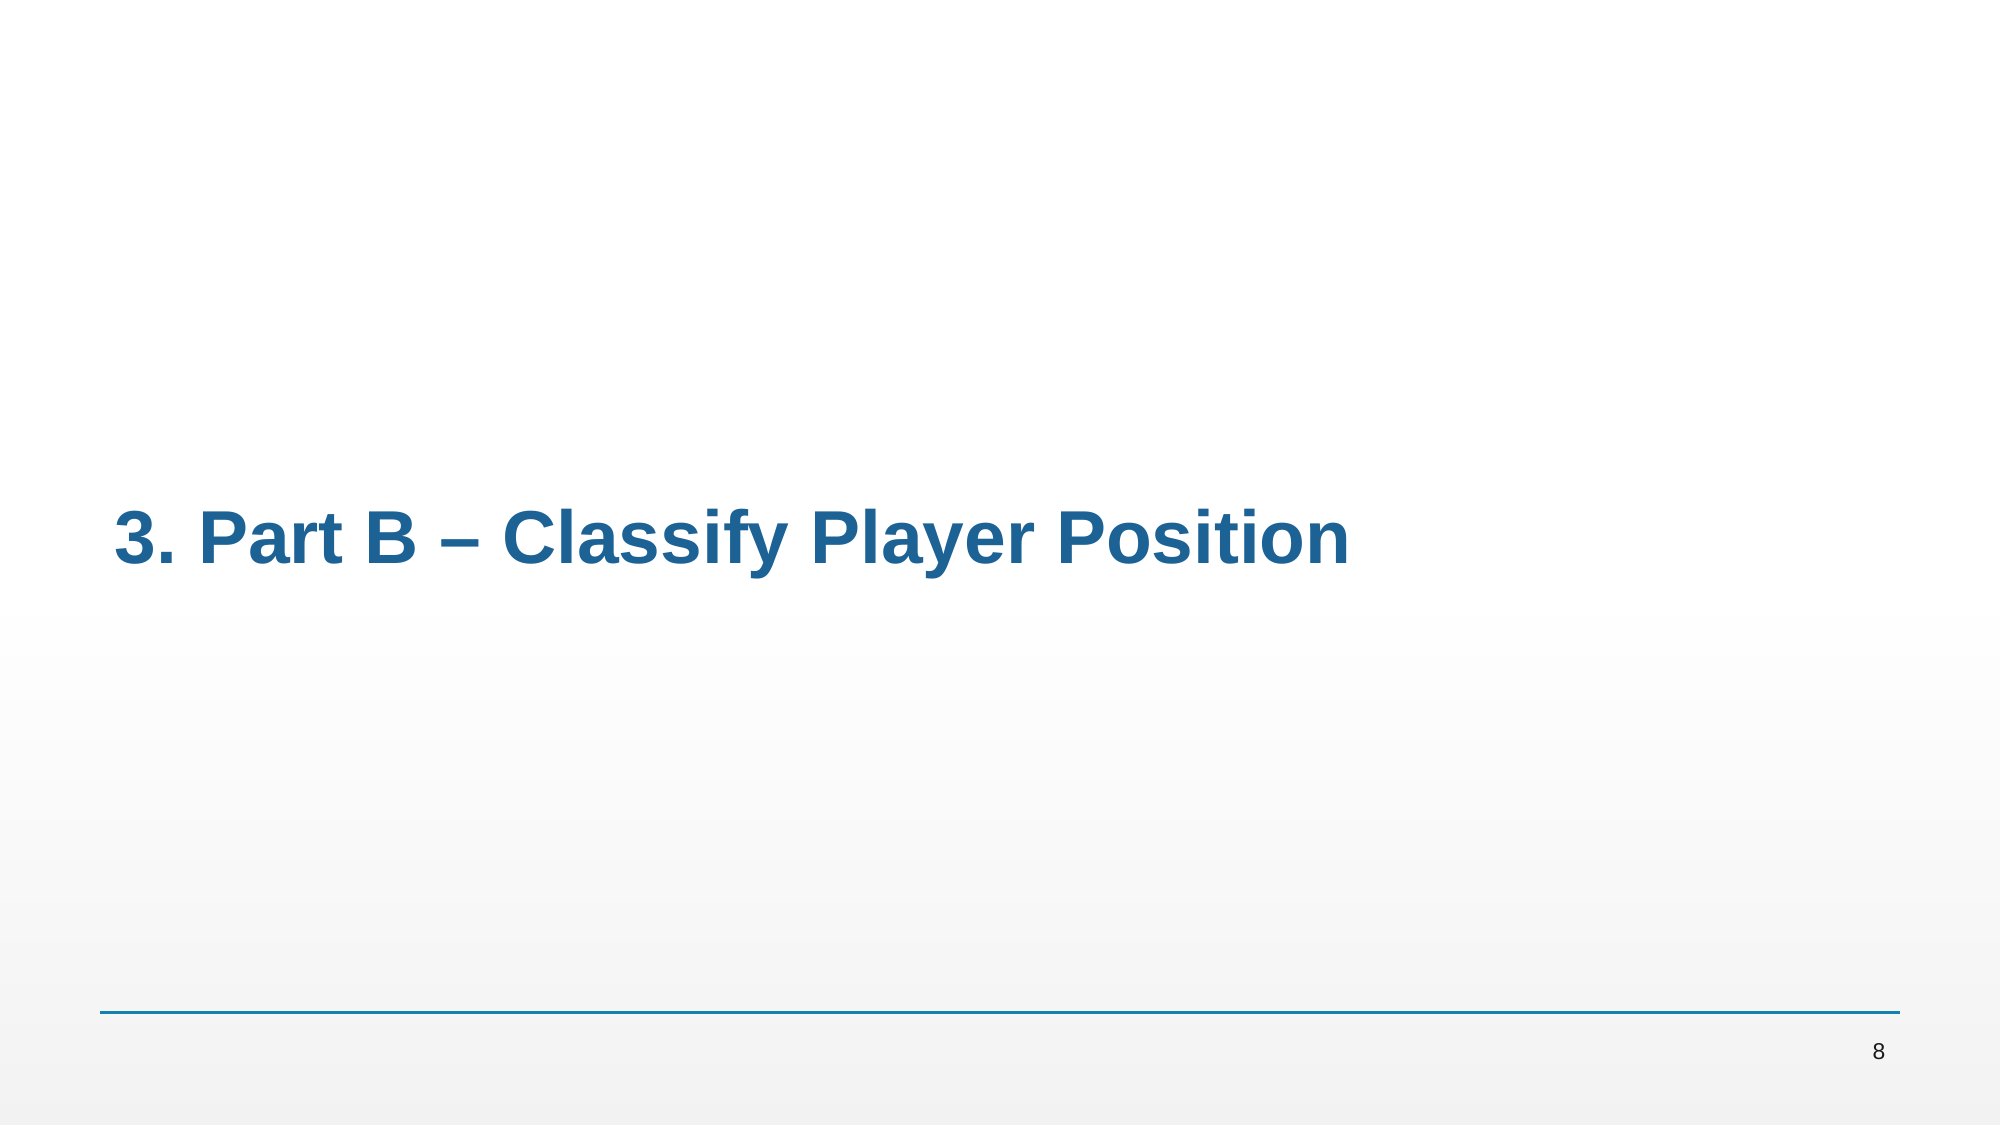

3. Part B – Classify Player Position
8